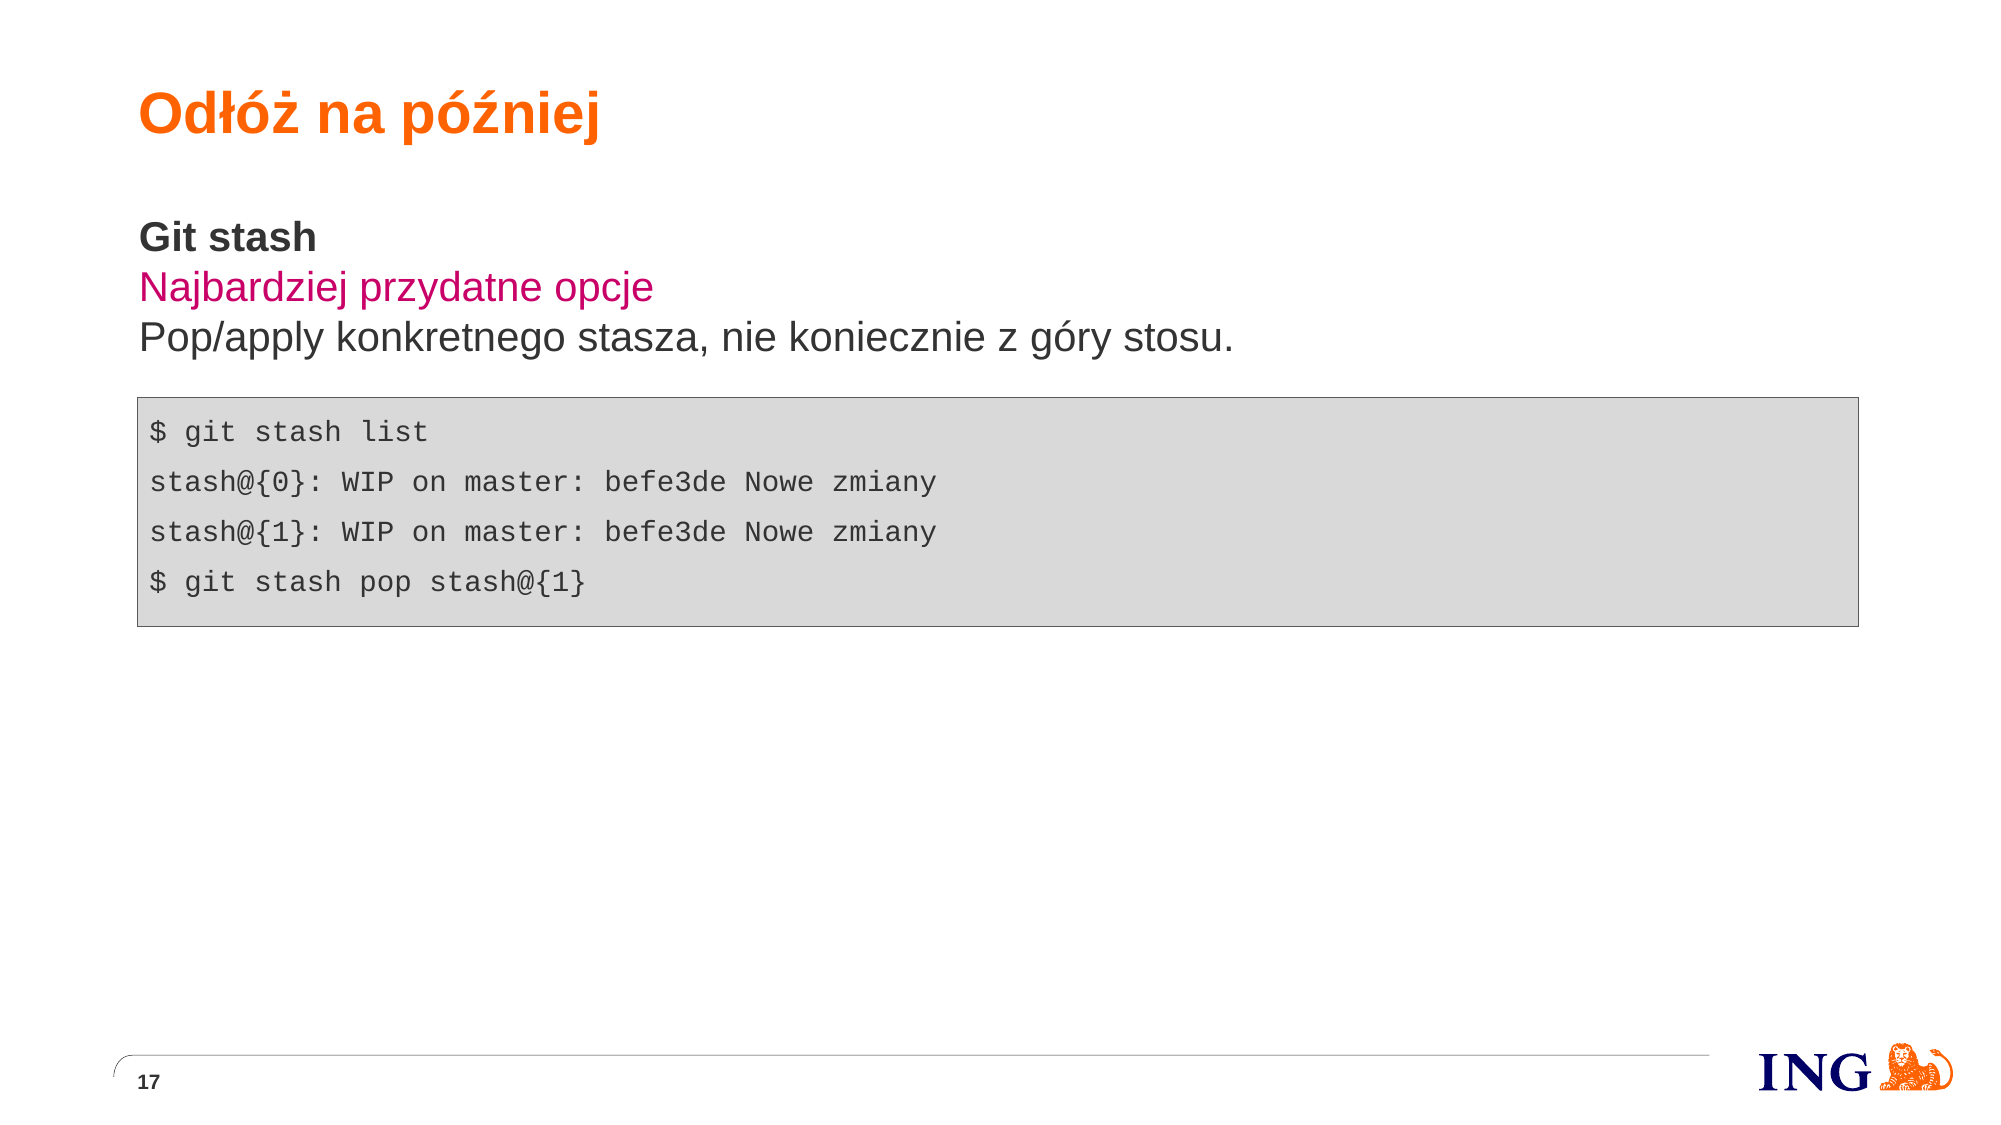

# Odłóż na później
Git stash
Najbardziej przydatne opcje
Pop/apply konkretnego stasza, nie koniecznie z góry stosu.

$ git stash list
stash@{0}: WIP on master: befe3de Nowe zmiany
stash@{1}: WIP on master: befe3de Nowe zmiany
$ git stash pop stash@{1}
17